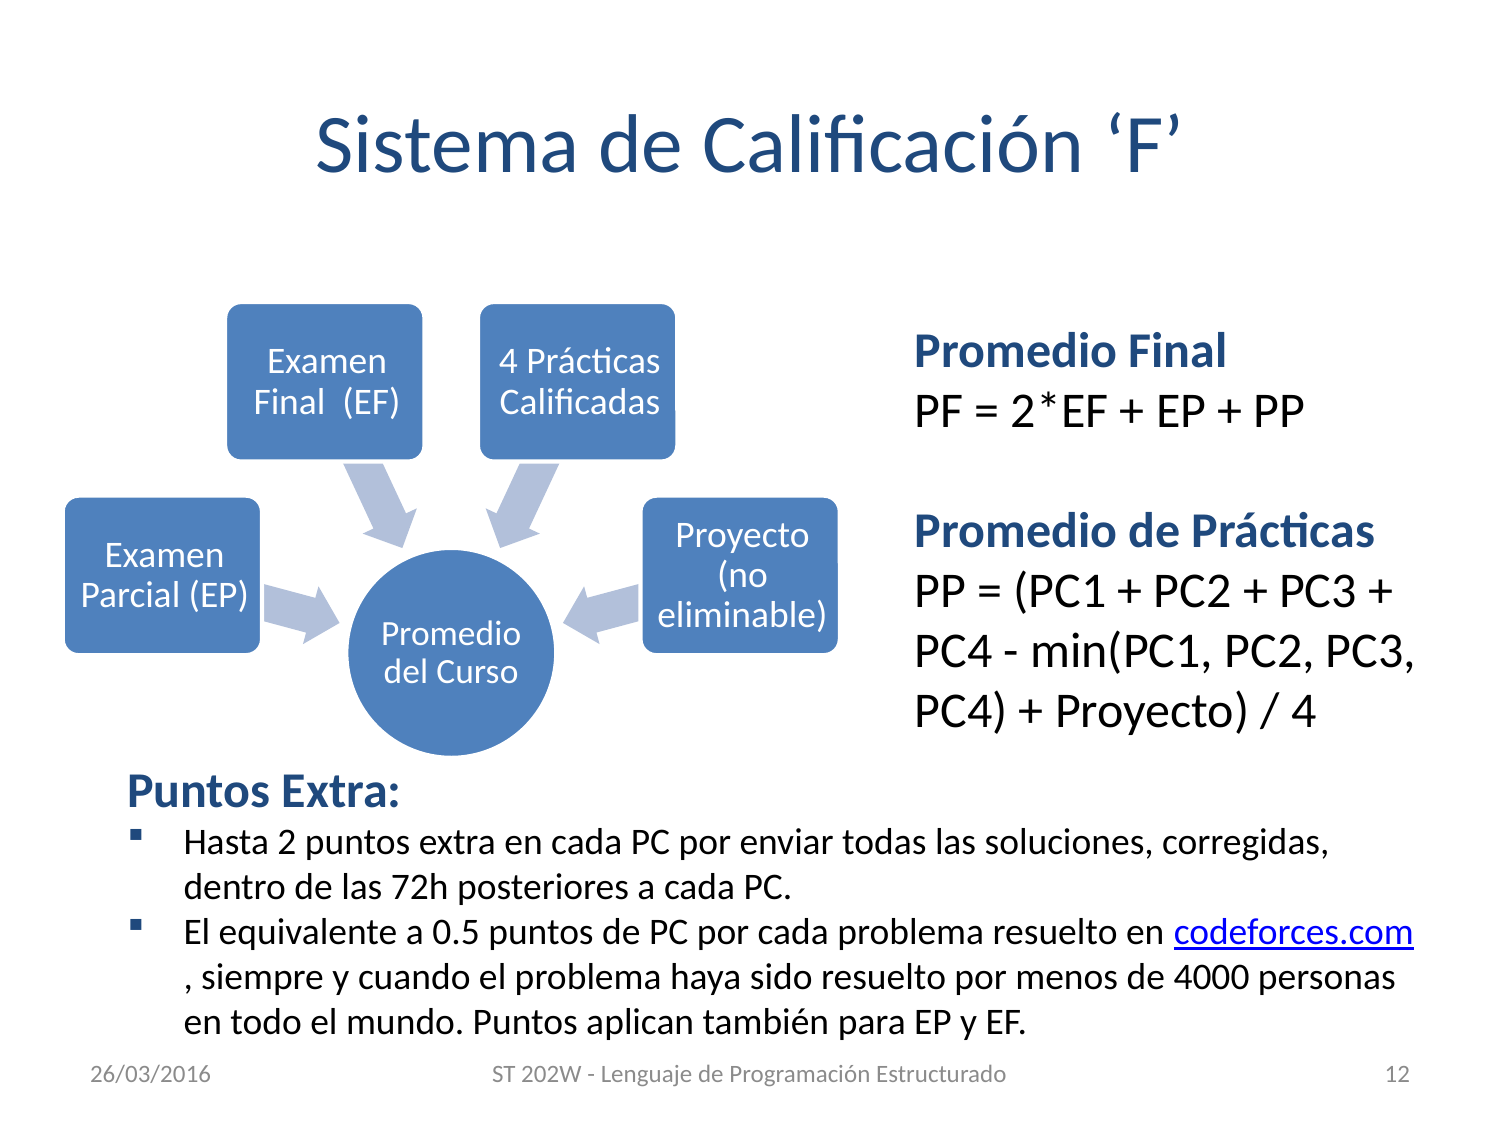

# Sistema de Calificación ‘F’
Promedio del Curso
Examen Parcial (EP)
Examen Final  (EF)
4 Prácticas Calificadas
Proyecto (no eliminable)
Promedio Final
PF = 2*EF + EP + PP

Promedio de Prácticas
PP = (PC1 + PC2 + PC3 + PC4 - min(PC1, PC2, PC3, PC4) + Proyecto) / 4
Puntos Extra:
Hasta 2 puntos extra en cada PC por enviar todas las soluciones, corregidas, dentro de las 72h posteriores a cada PC.
El equivalente a 0.5 puntos de PC por cada problema resuelto en codeforces.com, siempre y cuando el problema haya sido resuelto por menos de 4000 personas en todo el mundo. Puntos aplican también para EP y EF.
26/03/2016
ST 202W - Lenguaje de Programación Estructurado
12